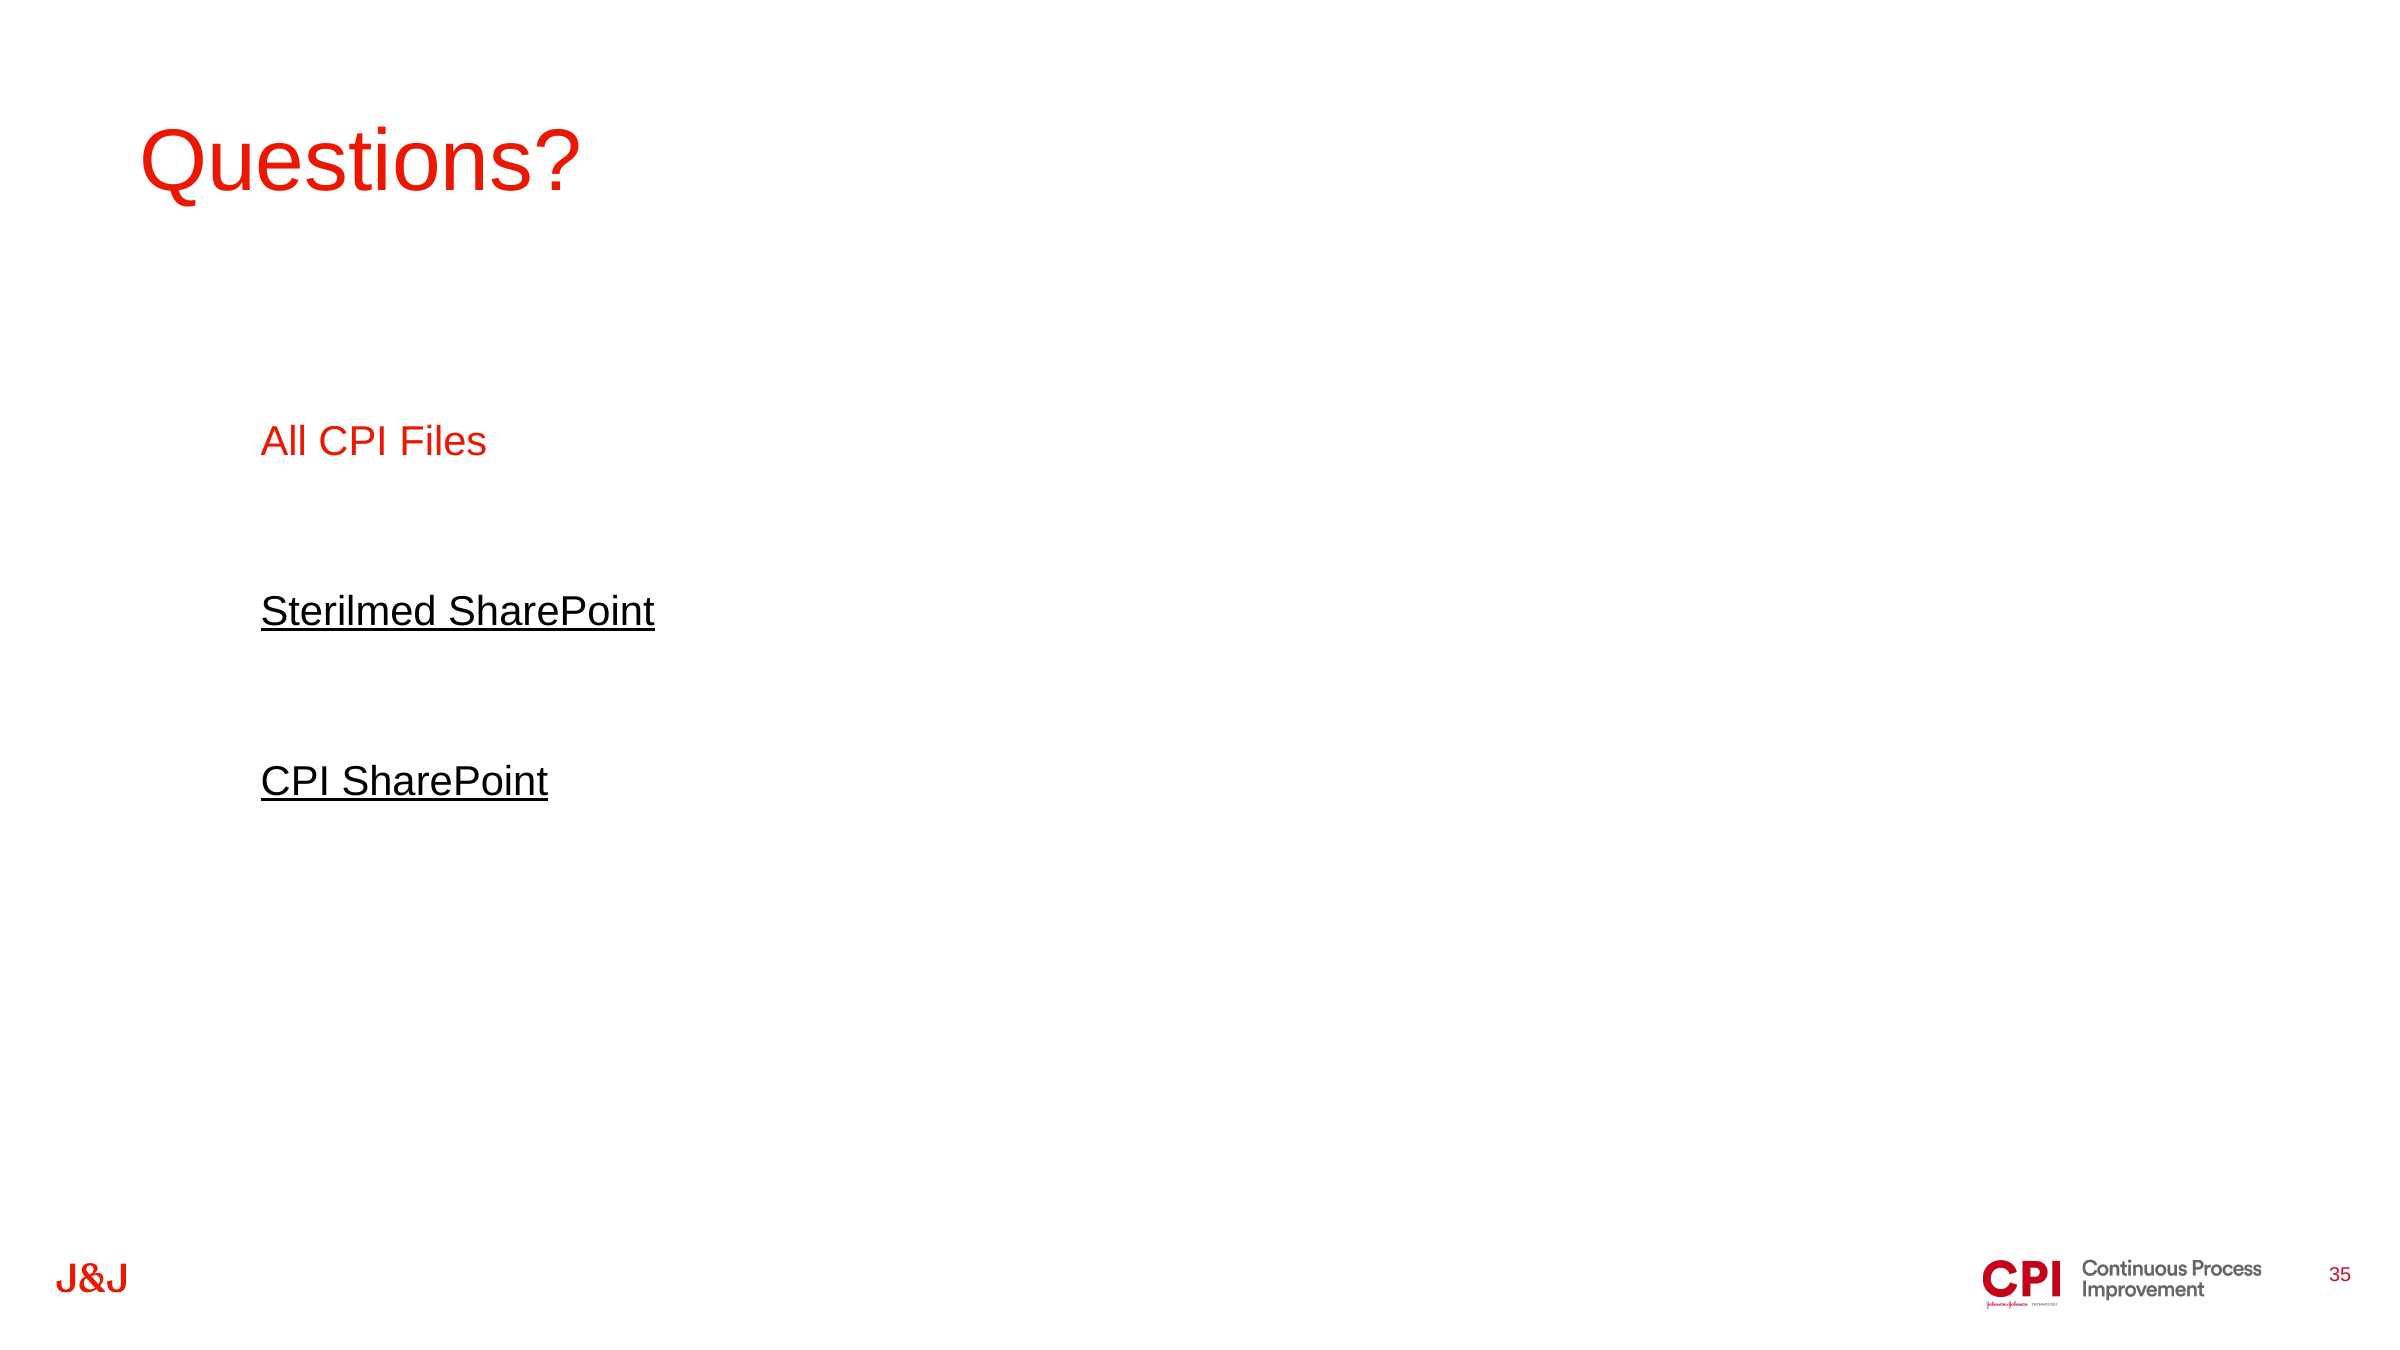

# Questions?

All CPI Files

Sterilmed SharePoint

CPI SharePoint
35